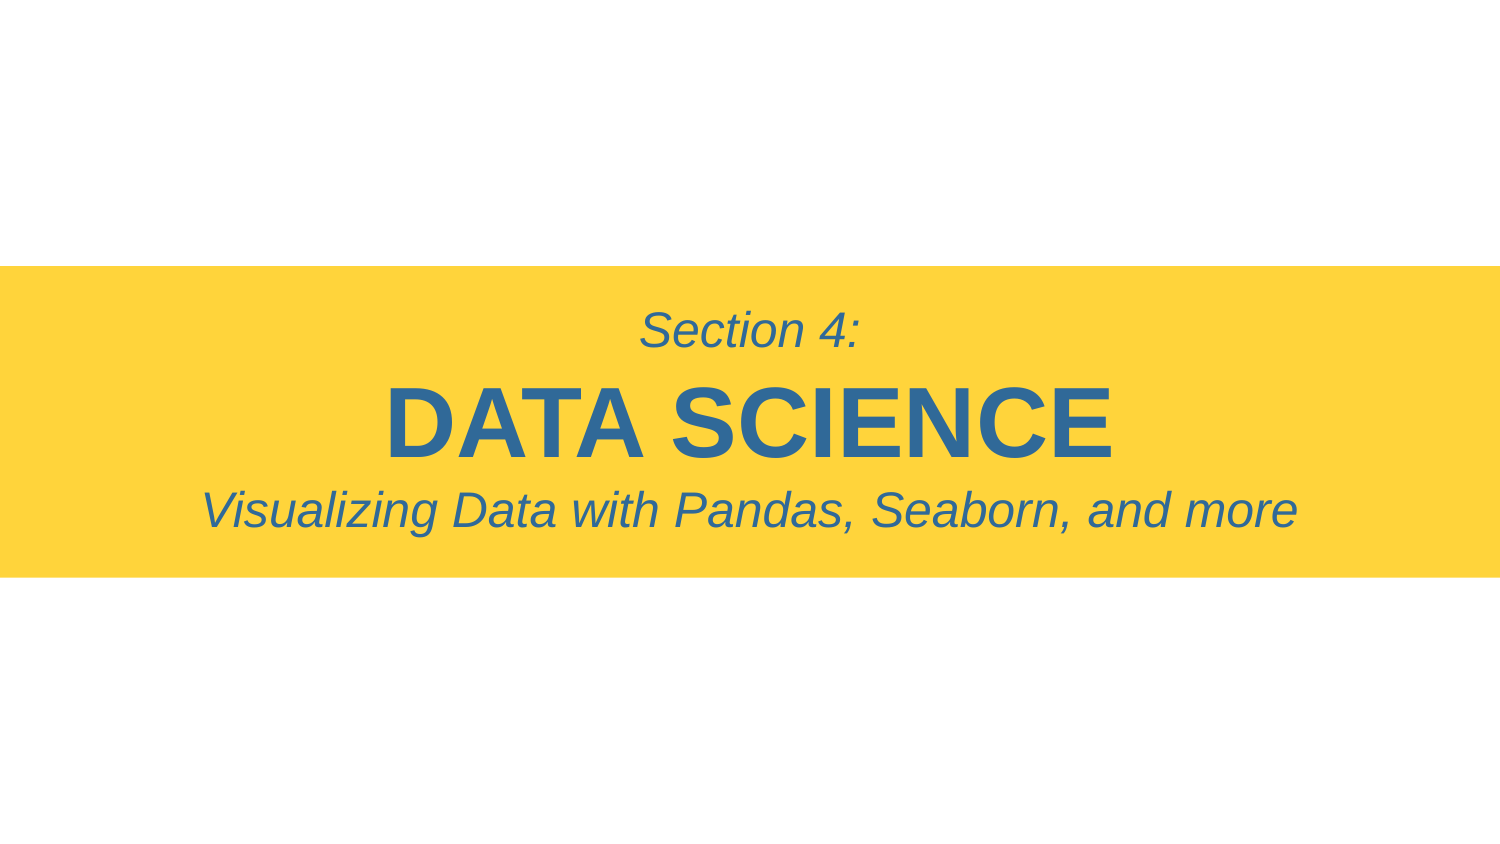

Section 4:
DATA SCIENCE
Visualizing Data with Pandas, Seaborn, and more